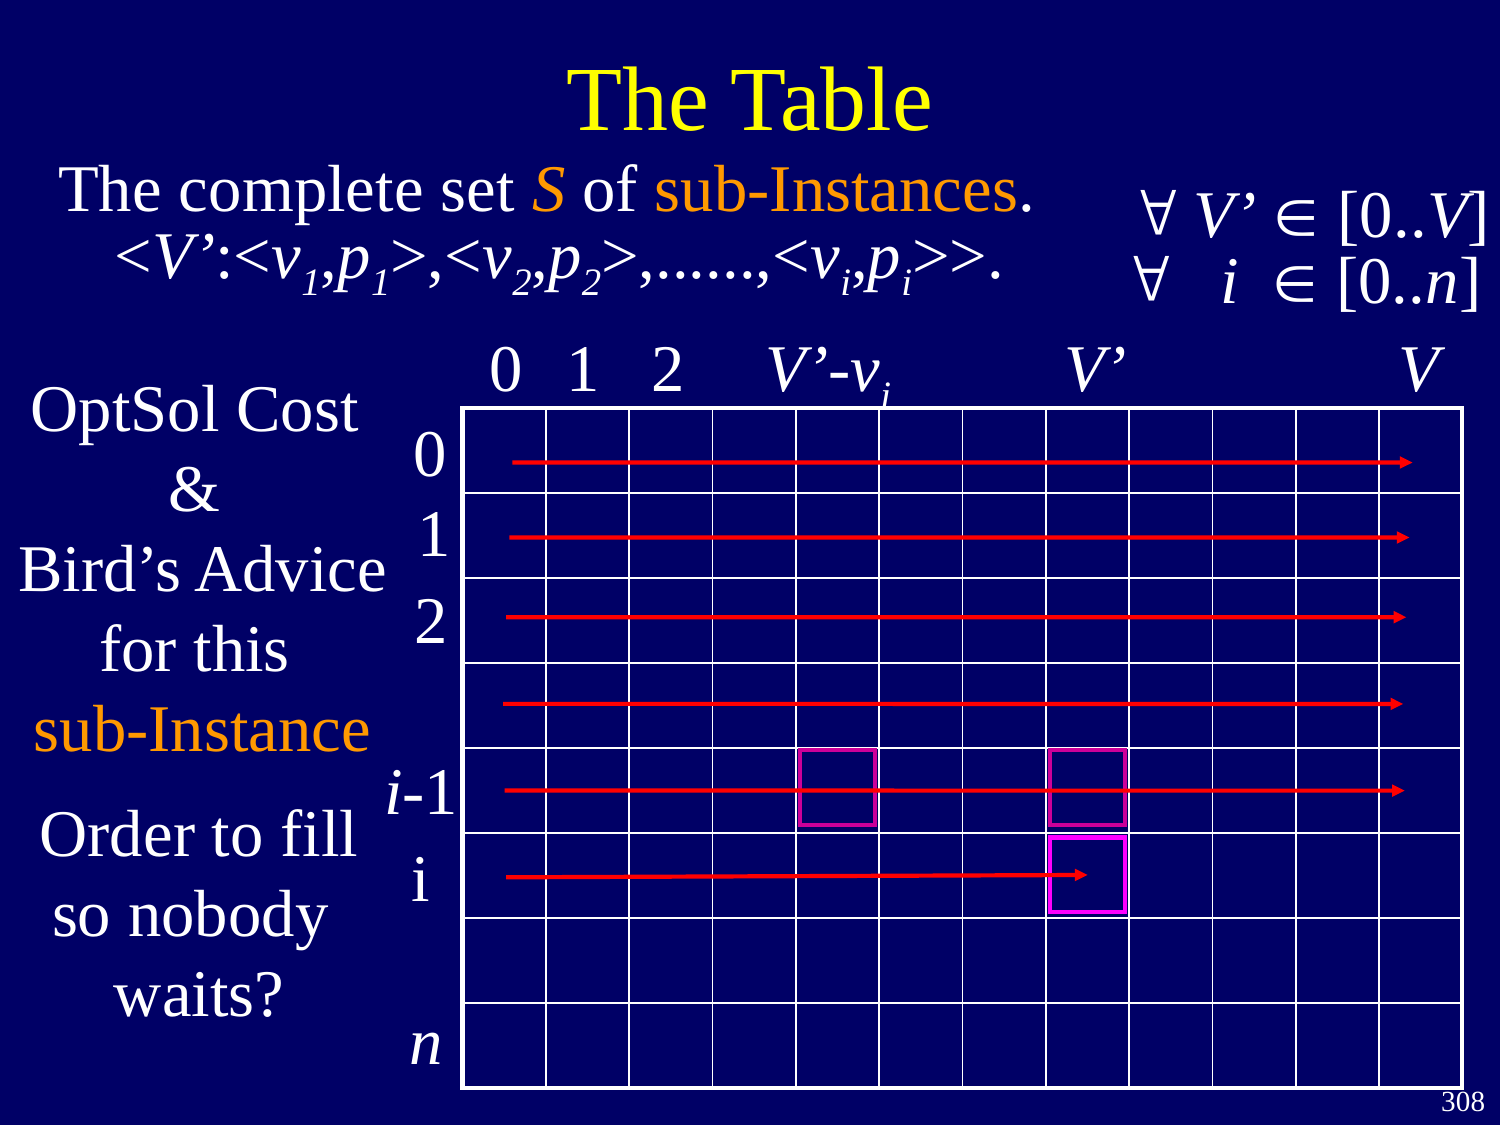

The Table
The complete set S of sub-Instances.
∀ V’ ∈ [0..V]
<V’:<v1,p1>,<v2,p2>,......,<vi,pi>>.
∀   i  ∈ [0..n]
1
0
2
V’-vi
V’
V
OptSol Cost
&
Bird’s Advice
for this
sub-Instance
0
|  |  |  |  |  |  |  |  |  |  |  |  |
| --- | --- | --- | --- | --- | --- | --- | --- | --- | --- | --- | --- |
|  |  |  |  |  |  |  |  |  |  |  |  |
|  |  |  |  |  |  |  |  |  |  |  |  |
|  |  |  |  |  |  |  |  |  |  |  |  |
|  |  |  |  |  |  |  |  |  |  |  |  |
|  |  |  |  |  |  |  |  |  |  |  |  |
|  |  |  |  |  |  |  |  |  |  |  |  |
|  |  |  |  |  |  |  |  |  |  |  |  |

1

2

i-1

Order to fill
so nobody
waits?

i

n